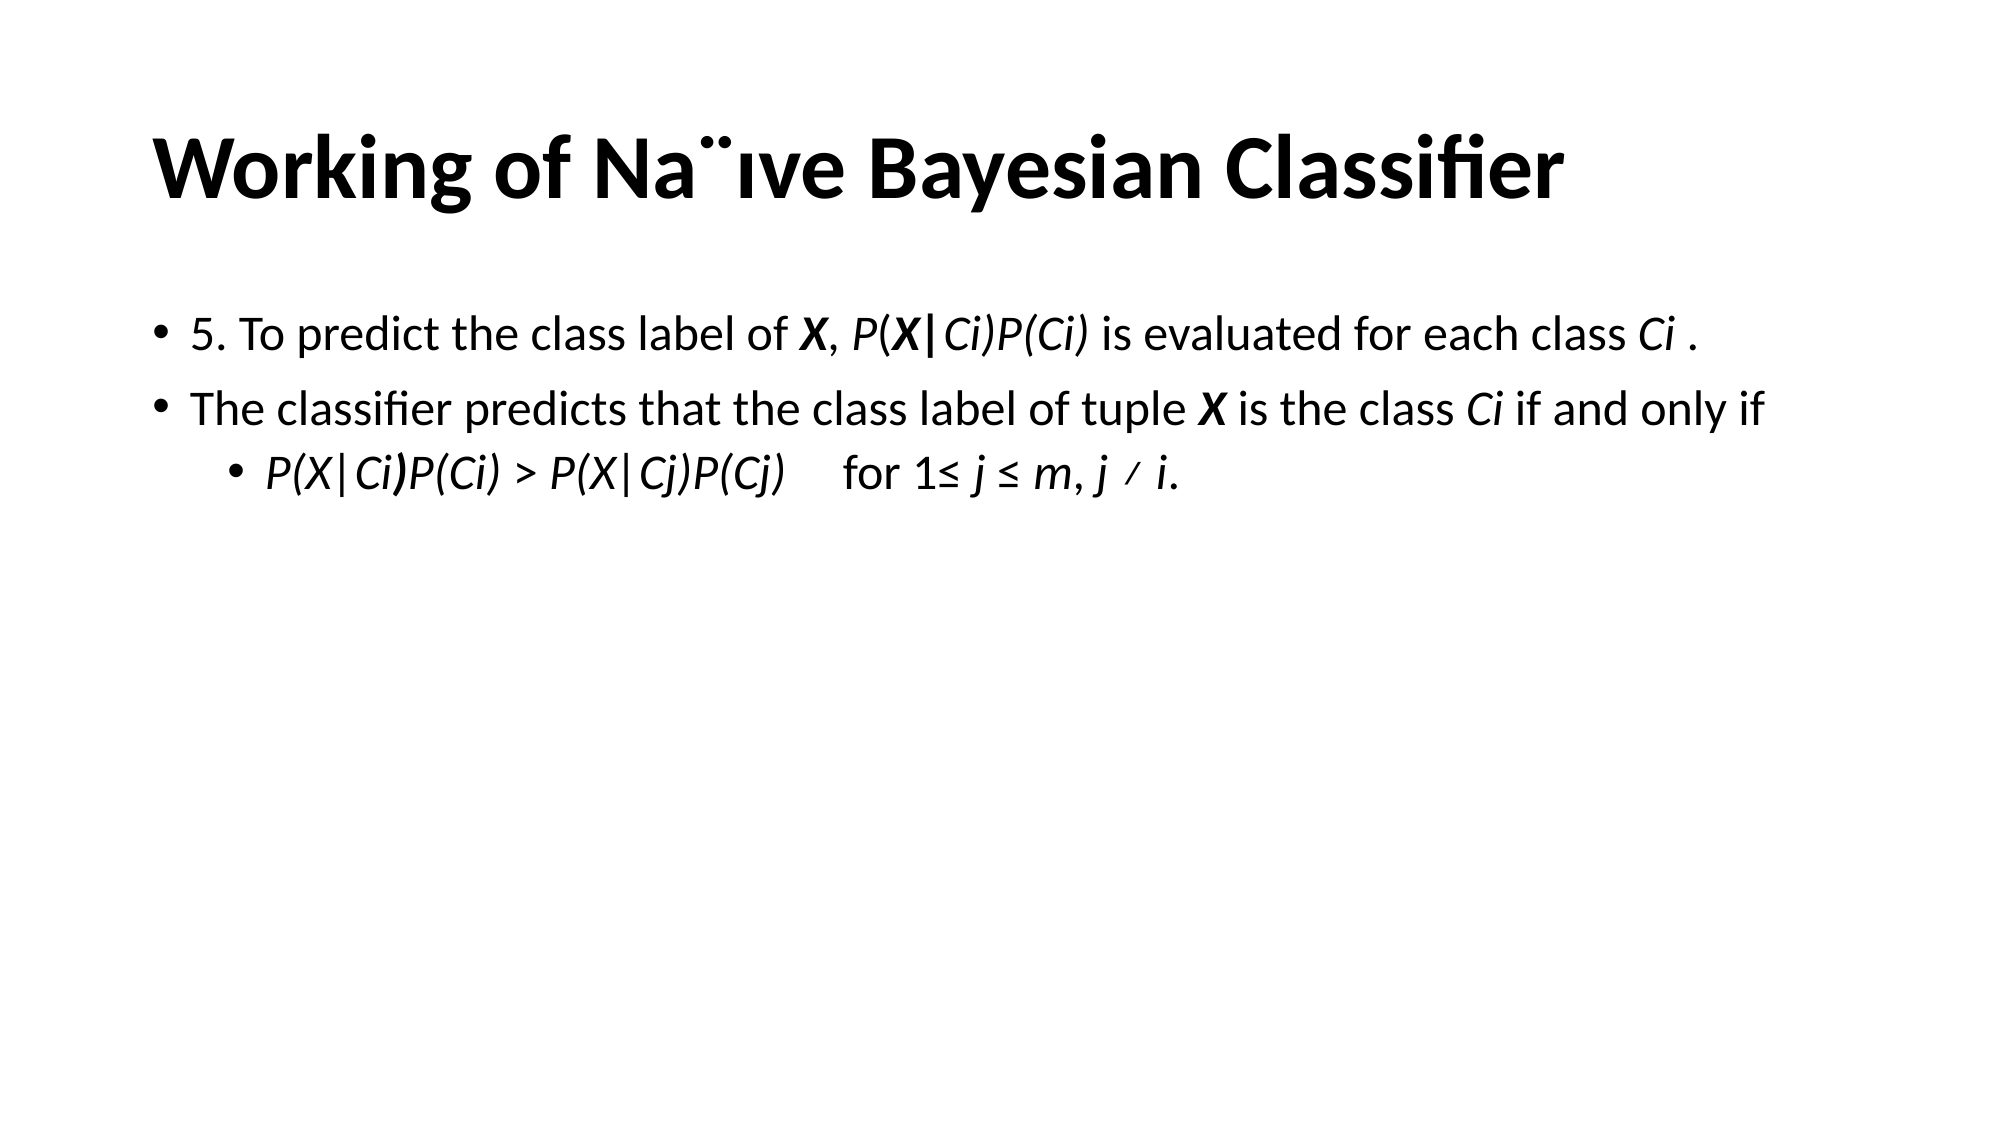

# Working of Na¨ıve Bayesian Classifier
5. To predict the class label of X, P(X|Ci)P(Ci) is evaluated for each class Ci .
The classifier predicts that the class label of tuple X is the class Ci if and only if
P(X|Ci)P(Ci) > P(X|Cj)P(Cj)     for 1≤ j ≤ m, j ≠ i.